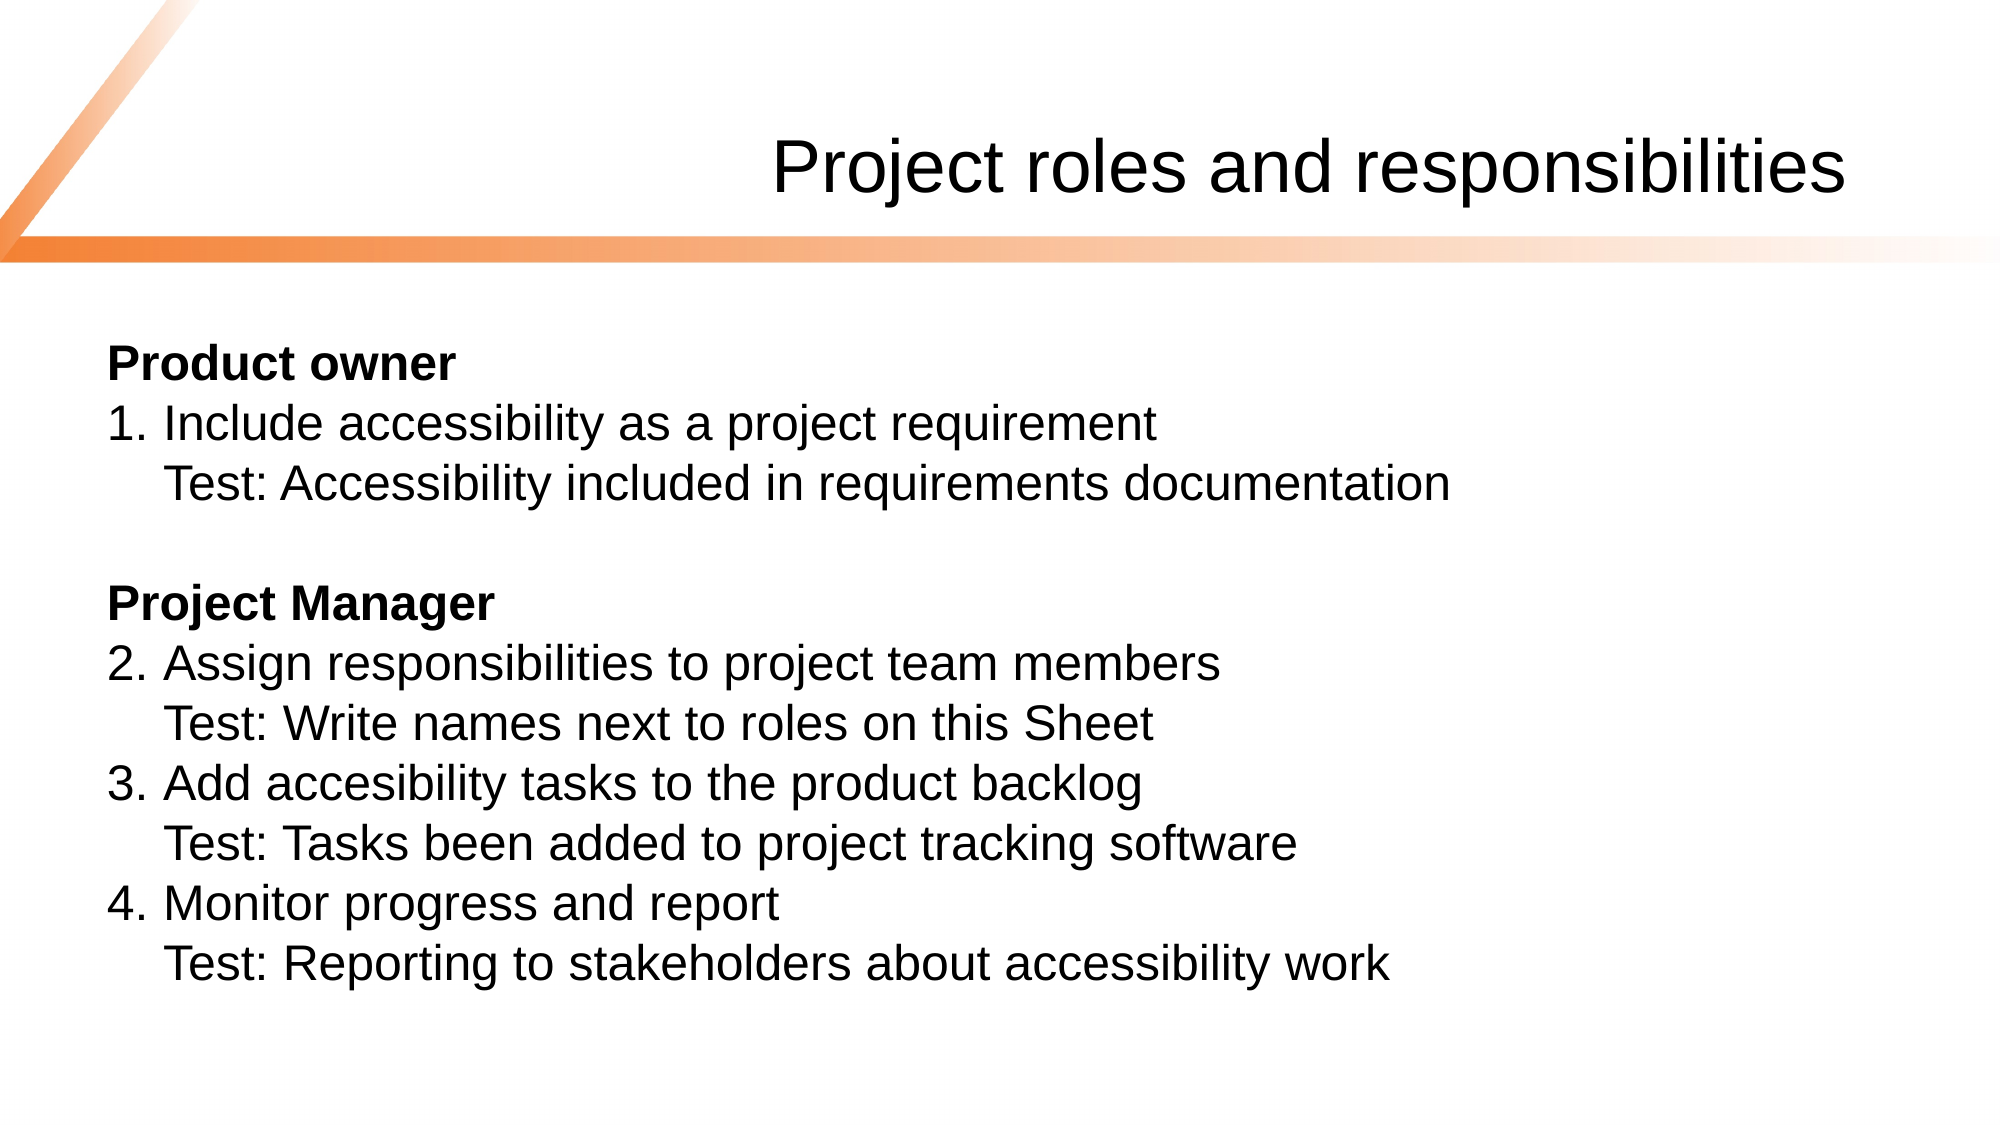

# Project roles and responsibilities
Product owner
Include accessibility as a project requirement
Test: Accessibility included in requirements documentation

Project Manager
Assign responsibilities to project team members
Test: Write names next to roles on this Sheet
Add accesibility tasks to the product backlog
Test: Tasks been added to project tracking software
Monitor progress and report
Test: Reporting to stakeholders about accessibility work